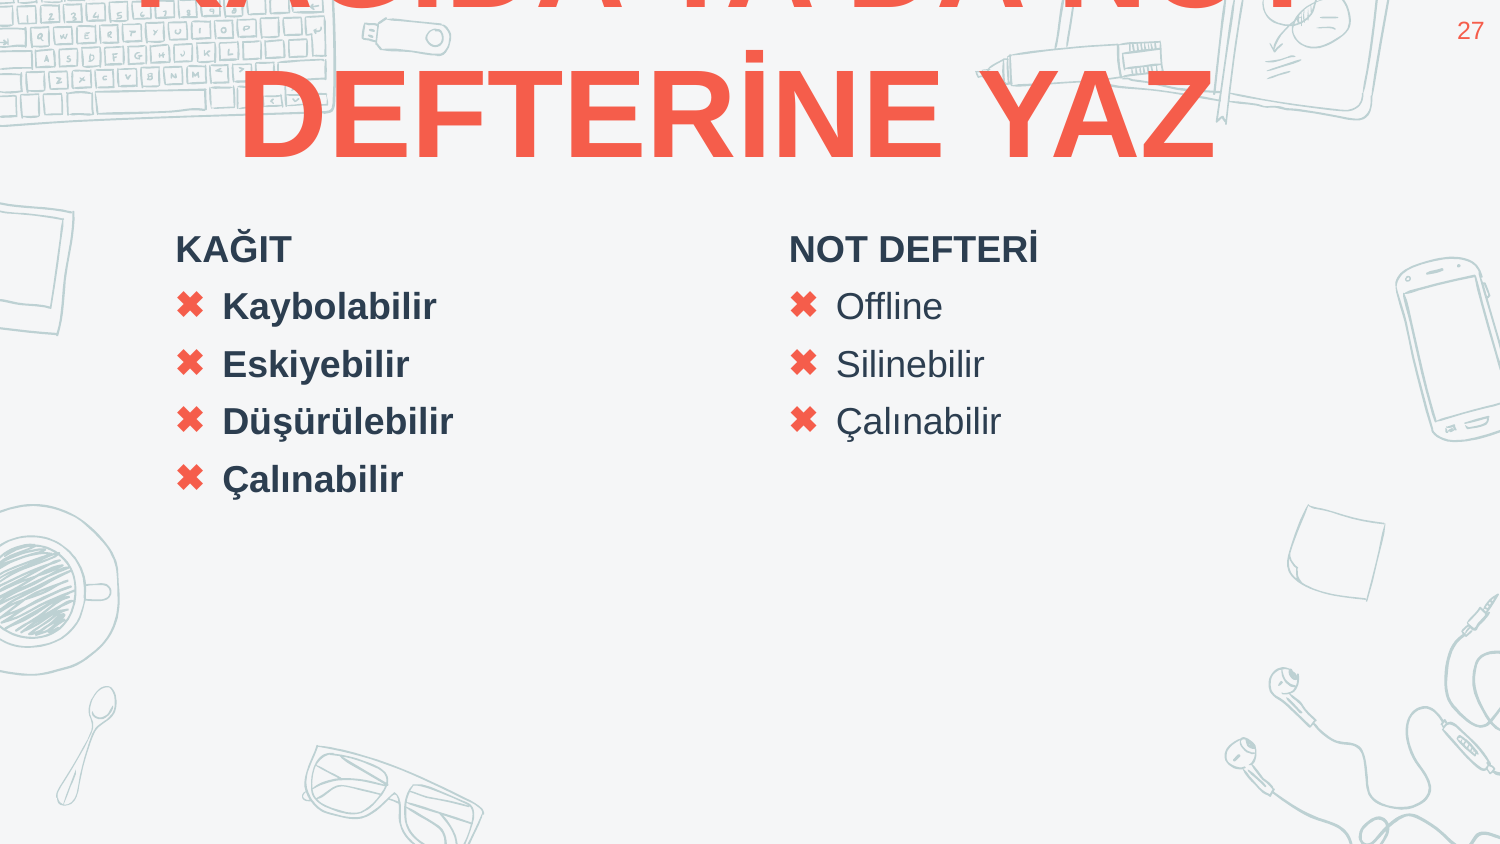

27
# KAĞIDA YA DA NOT DEFTERİNE YAZ
KAĞIT
Kaybolabilir
Eskiyebilir
Düşürülebilir
Çalınabilir
NOT DEFTERİ
Offline
Silinebilir
Çalınabilir